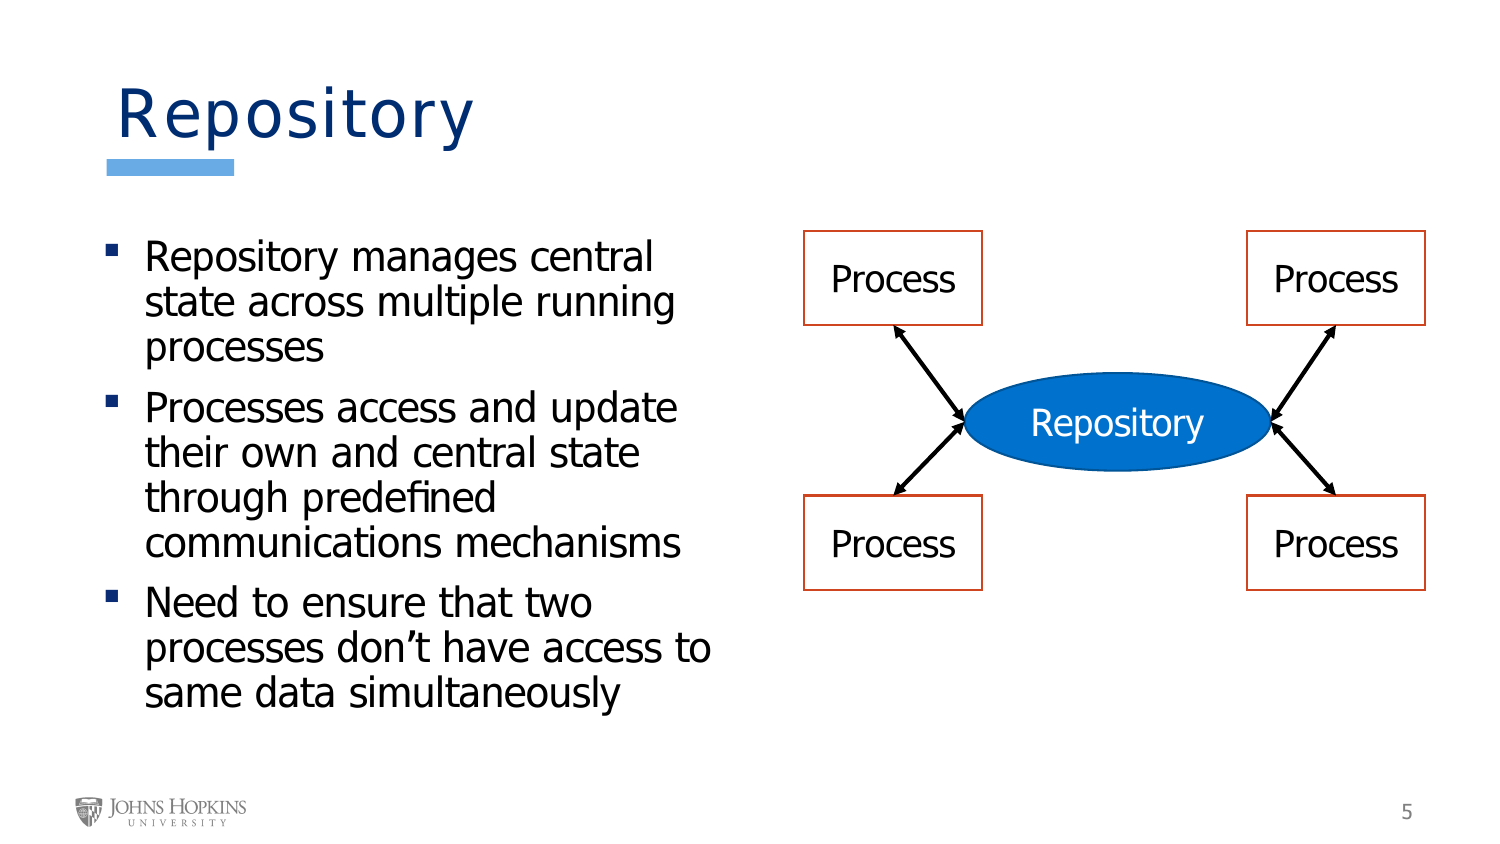

Repository
Repository manages central state across multiple running processes
Processes access and update their own and central state through predefined communications mechanisms
Need to ensure that two processes don’t have access to same data simultaneously
Process
Process
Repository
Process
Process